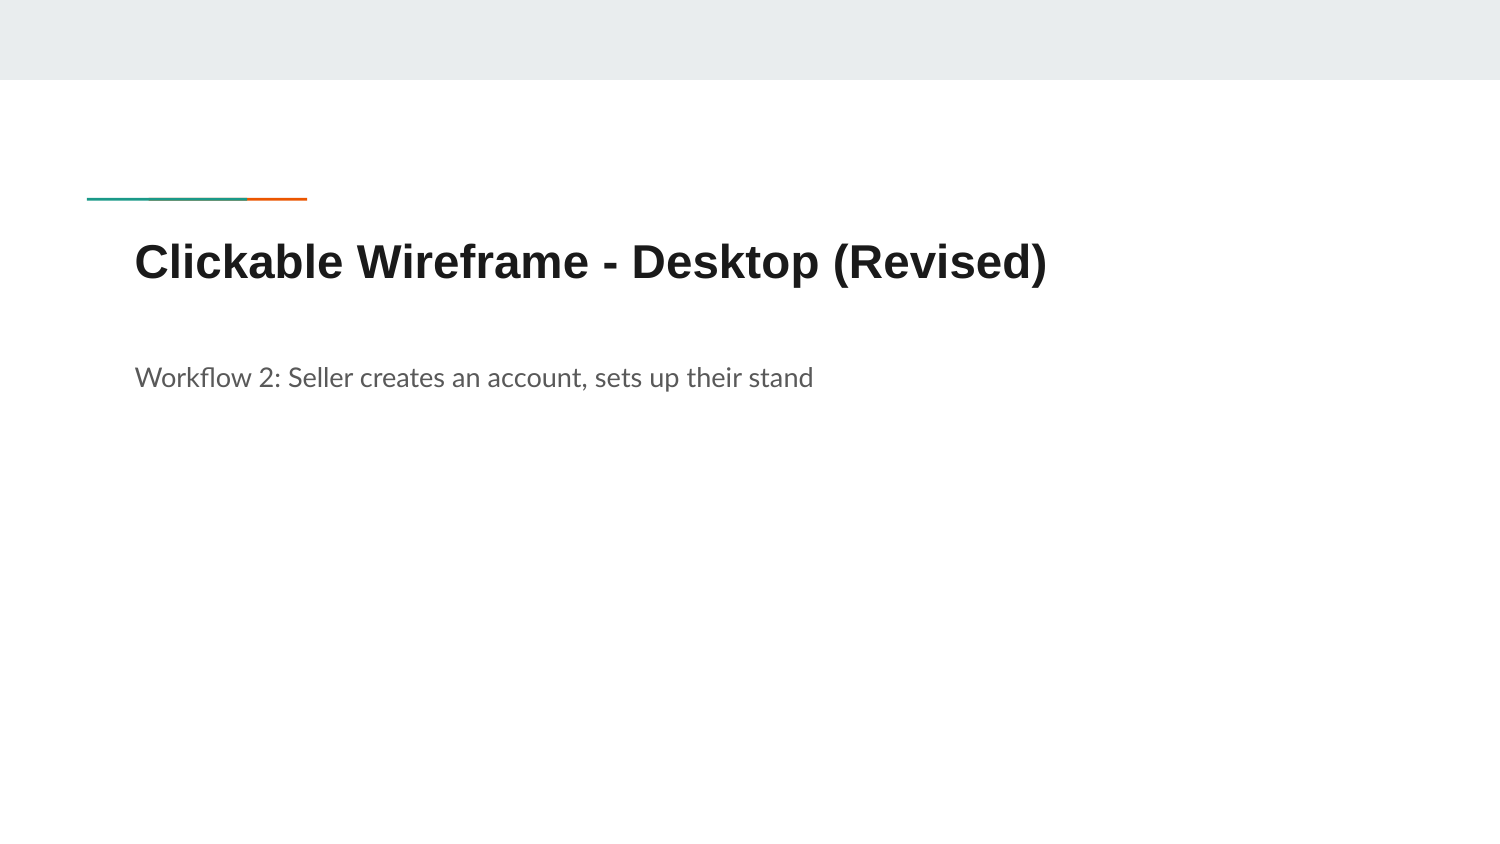

# Clickable Wireframe - Desktop (Revised)
Workflow 2: Seller creates an account, sets up their stand